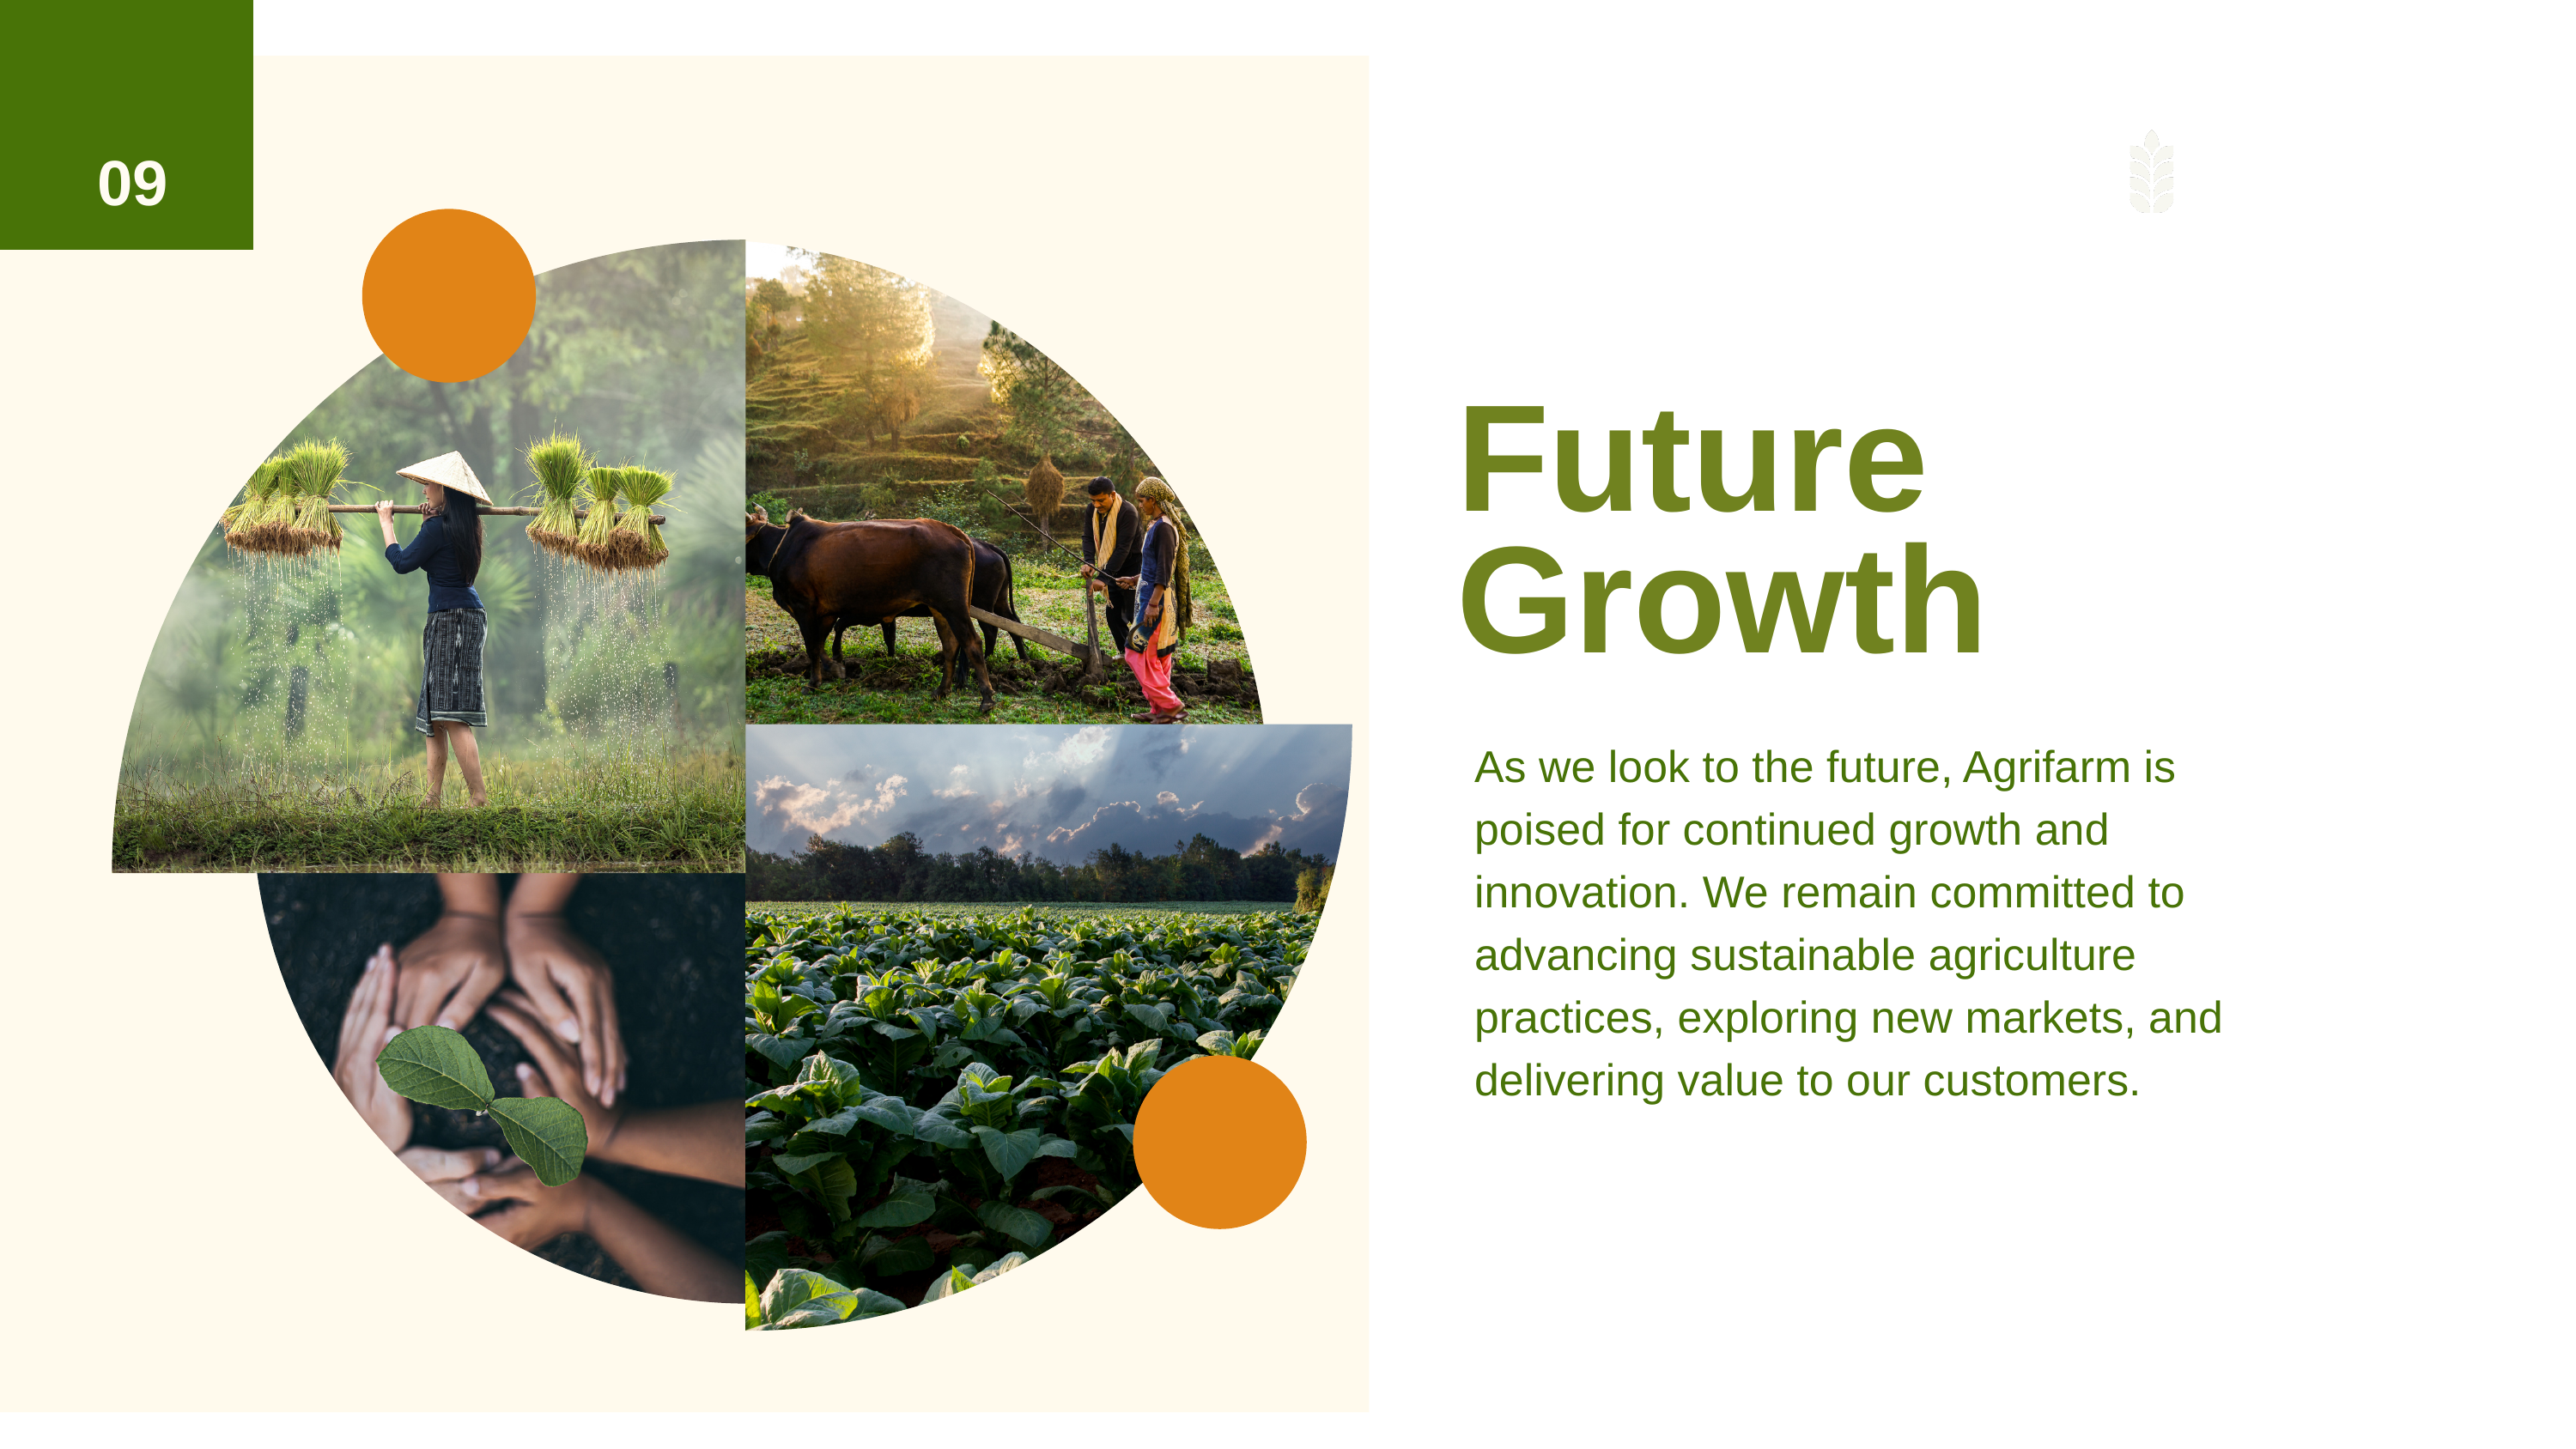

09

Future Growth

As we look to the future, Agrifarm is poised for continued growth and innovation. We remain committed to advancing sustainable agriculture practices, exploring new markets, and delivering value to our customers.